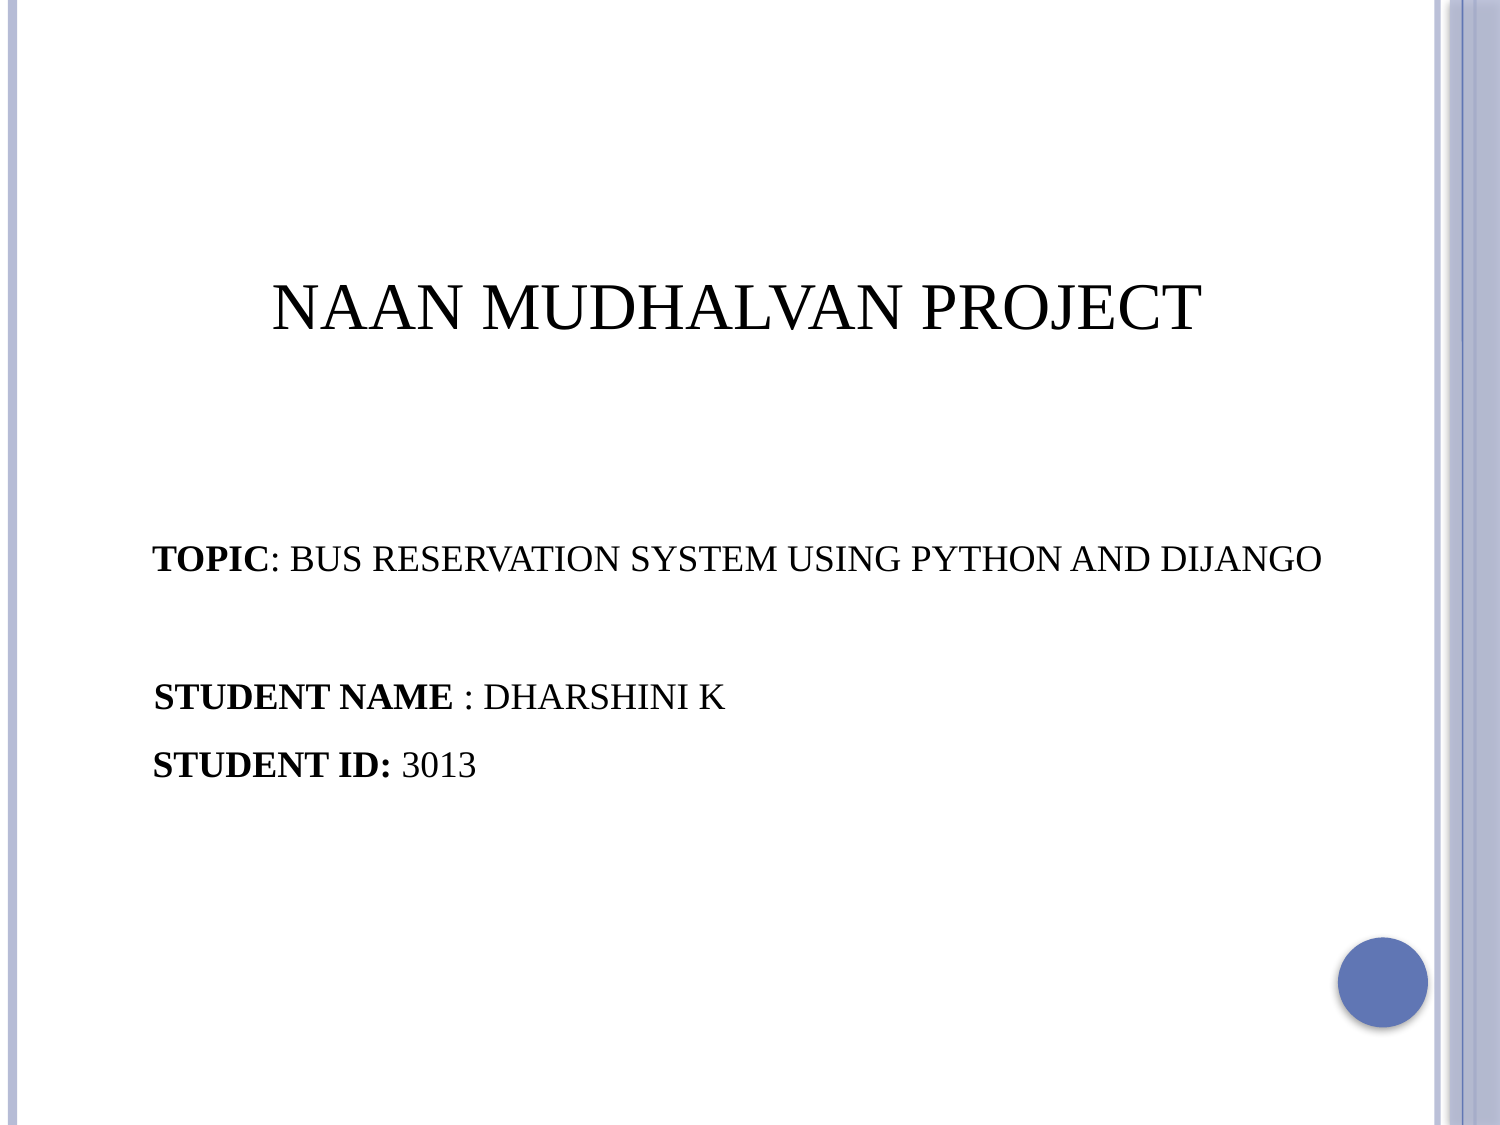

NAAN MUDHALVAN PROJECT
TOPIC: BUS RESERVATION SYSTEM USING PYTHON AND DIJANGO
STUDENT NAME : DHARSHINI K
STUDENT ID: 3013